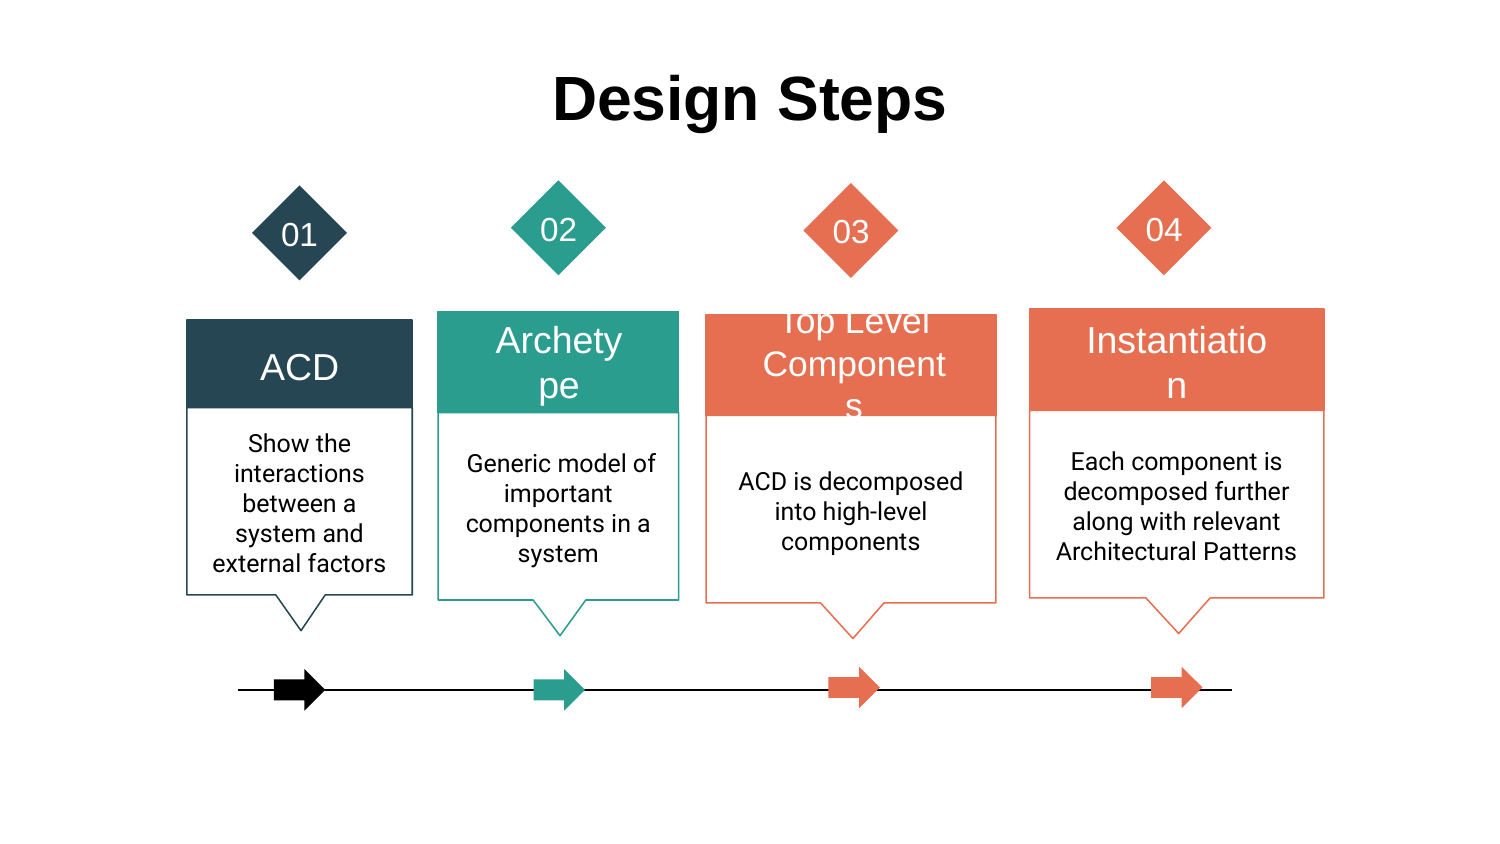

# Design Steps
02
04

03

01

Archetype
Instantiation
Top Level Components
ACD

Show the interactions between a system and external factors
Each component is decomposed further along with relevant Architectural Patterns
 Generic model of important components in a system
ACD is decomposed into high-level components